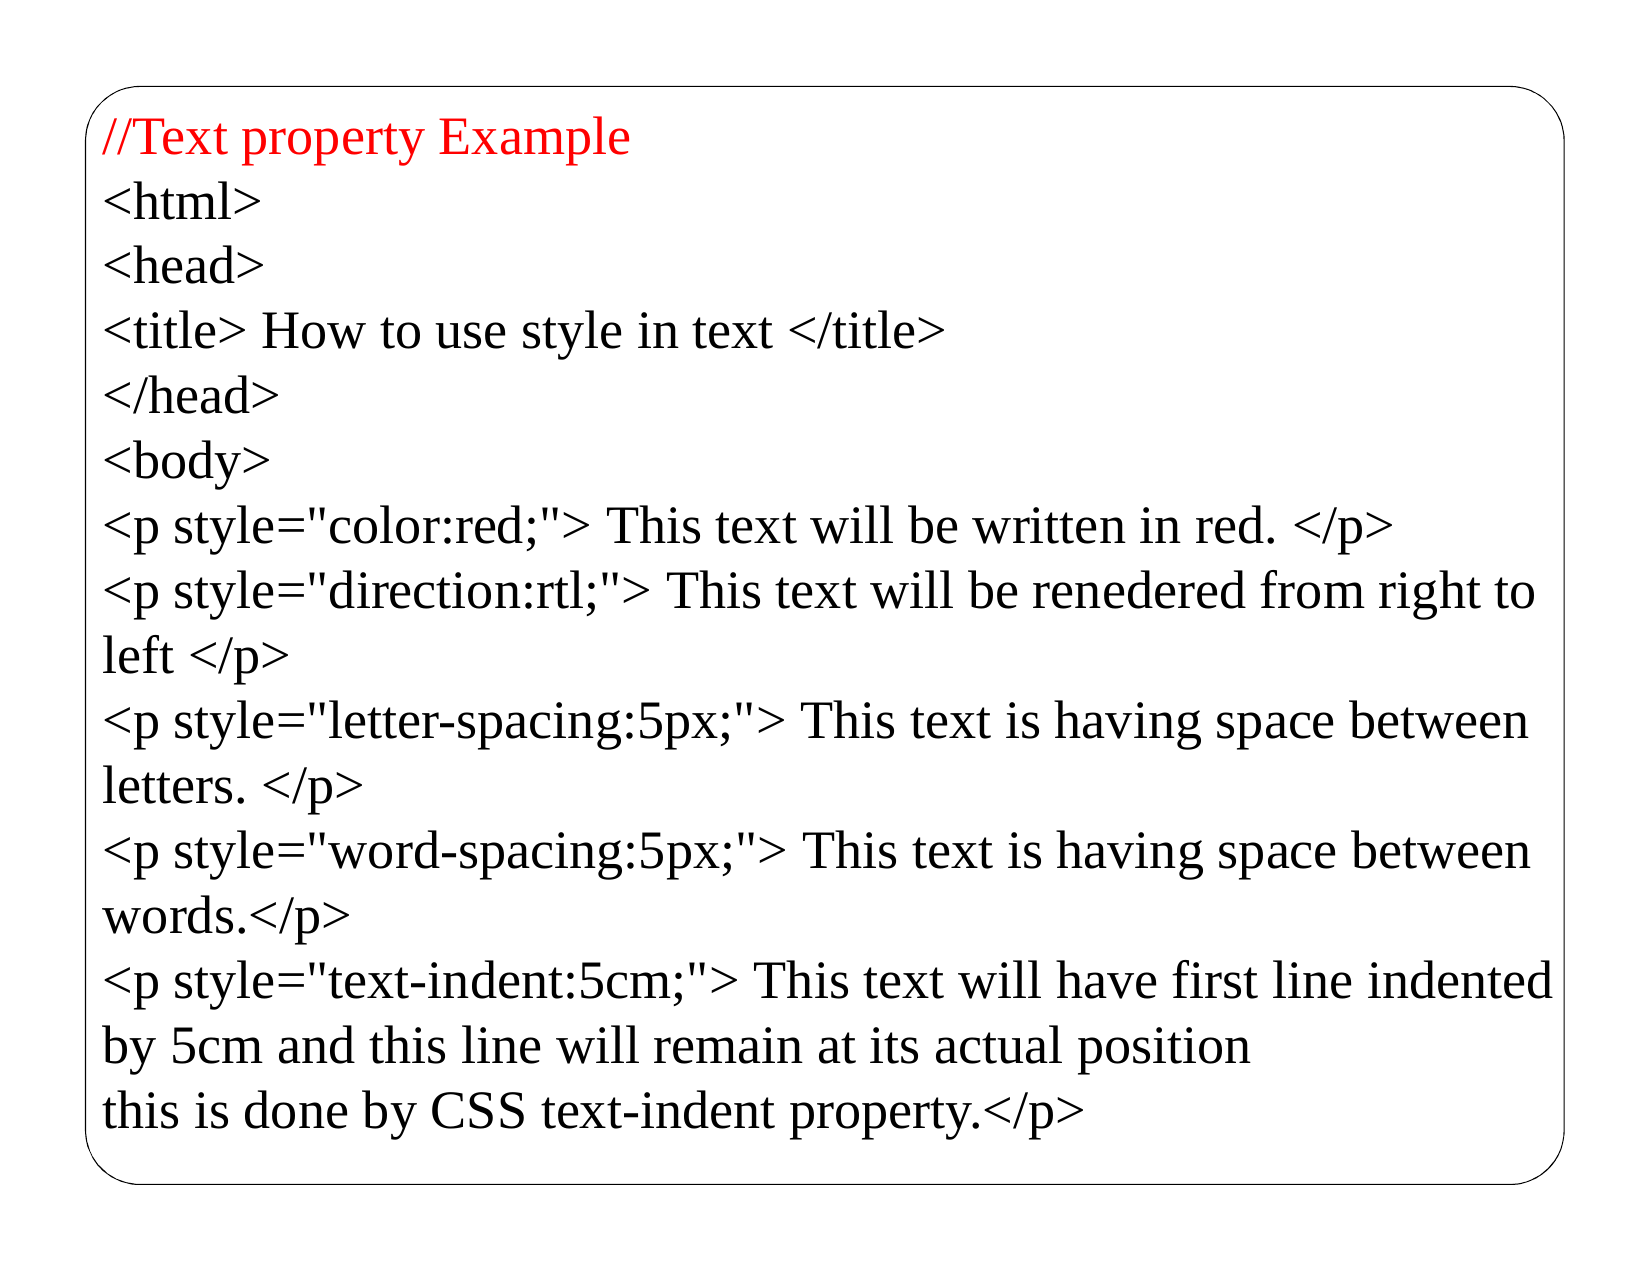

//Text property Example
<html>
<head>
<title> How to use style in text </title>
</head>
<body>
<p style="color:red;"> This text will be written in red. </p>
<p style="direction:rtl;"> This text will be renedered from right to left </p>
<p style="letter-spacing:5px;"> This text is having space between letters. </p>
<p style="word-spacing:5px;"> This text is having space between words.</p>
<p style="text-indent:5cm;"> This text will have first line indented by 5cm and this line will remain at its actual position
this is done by CSS text-indent property.</p>

34